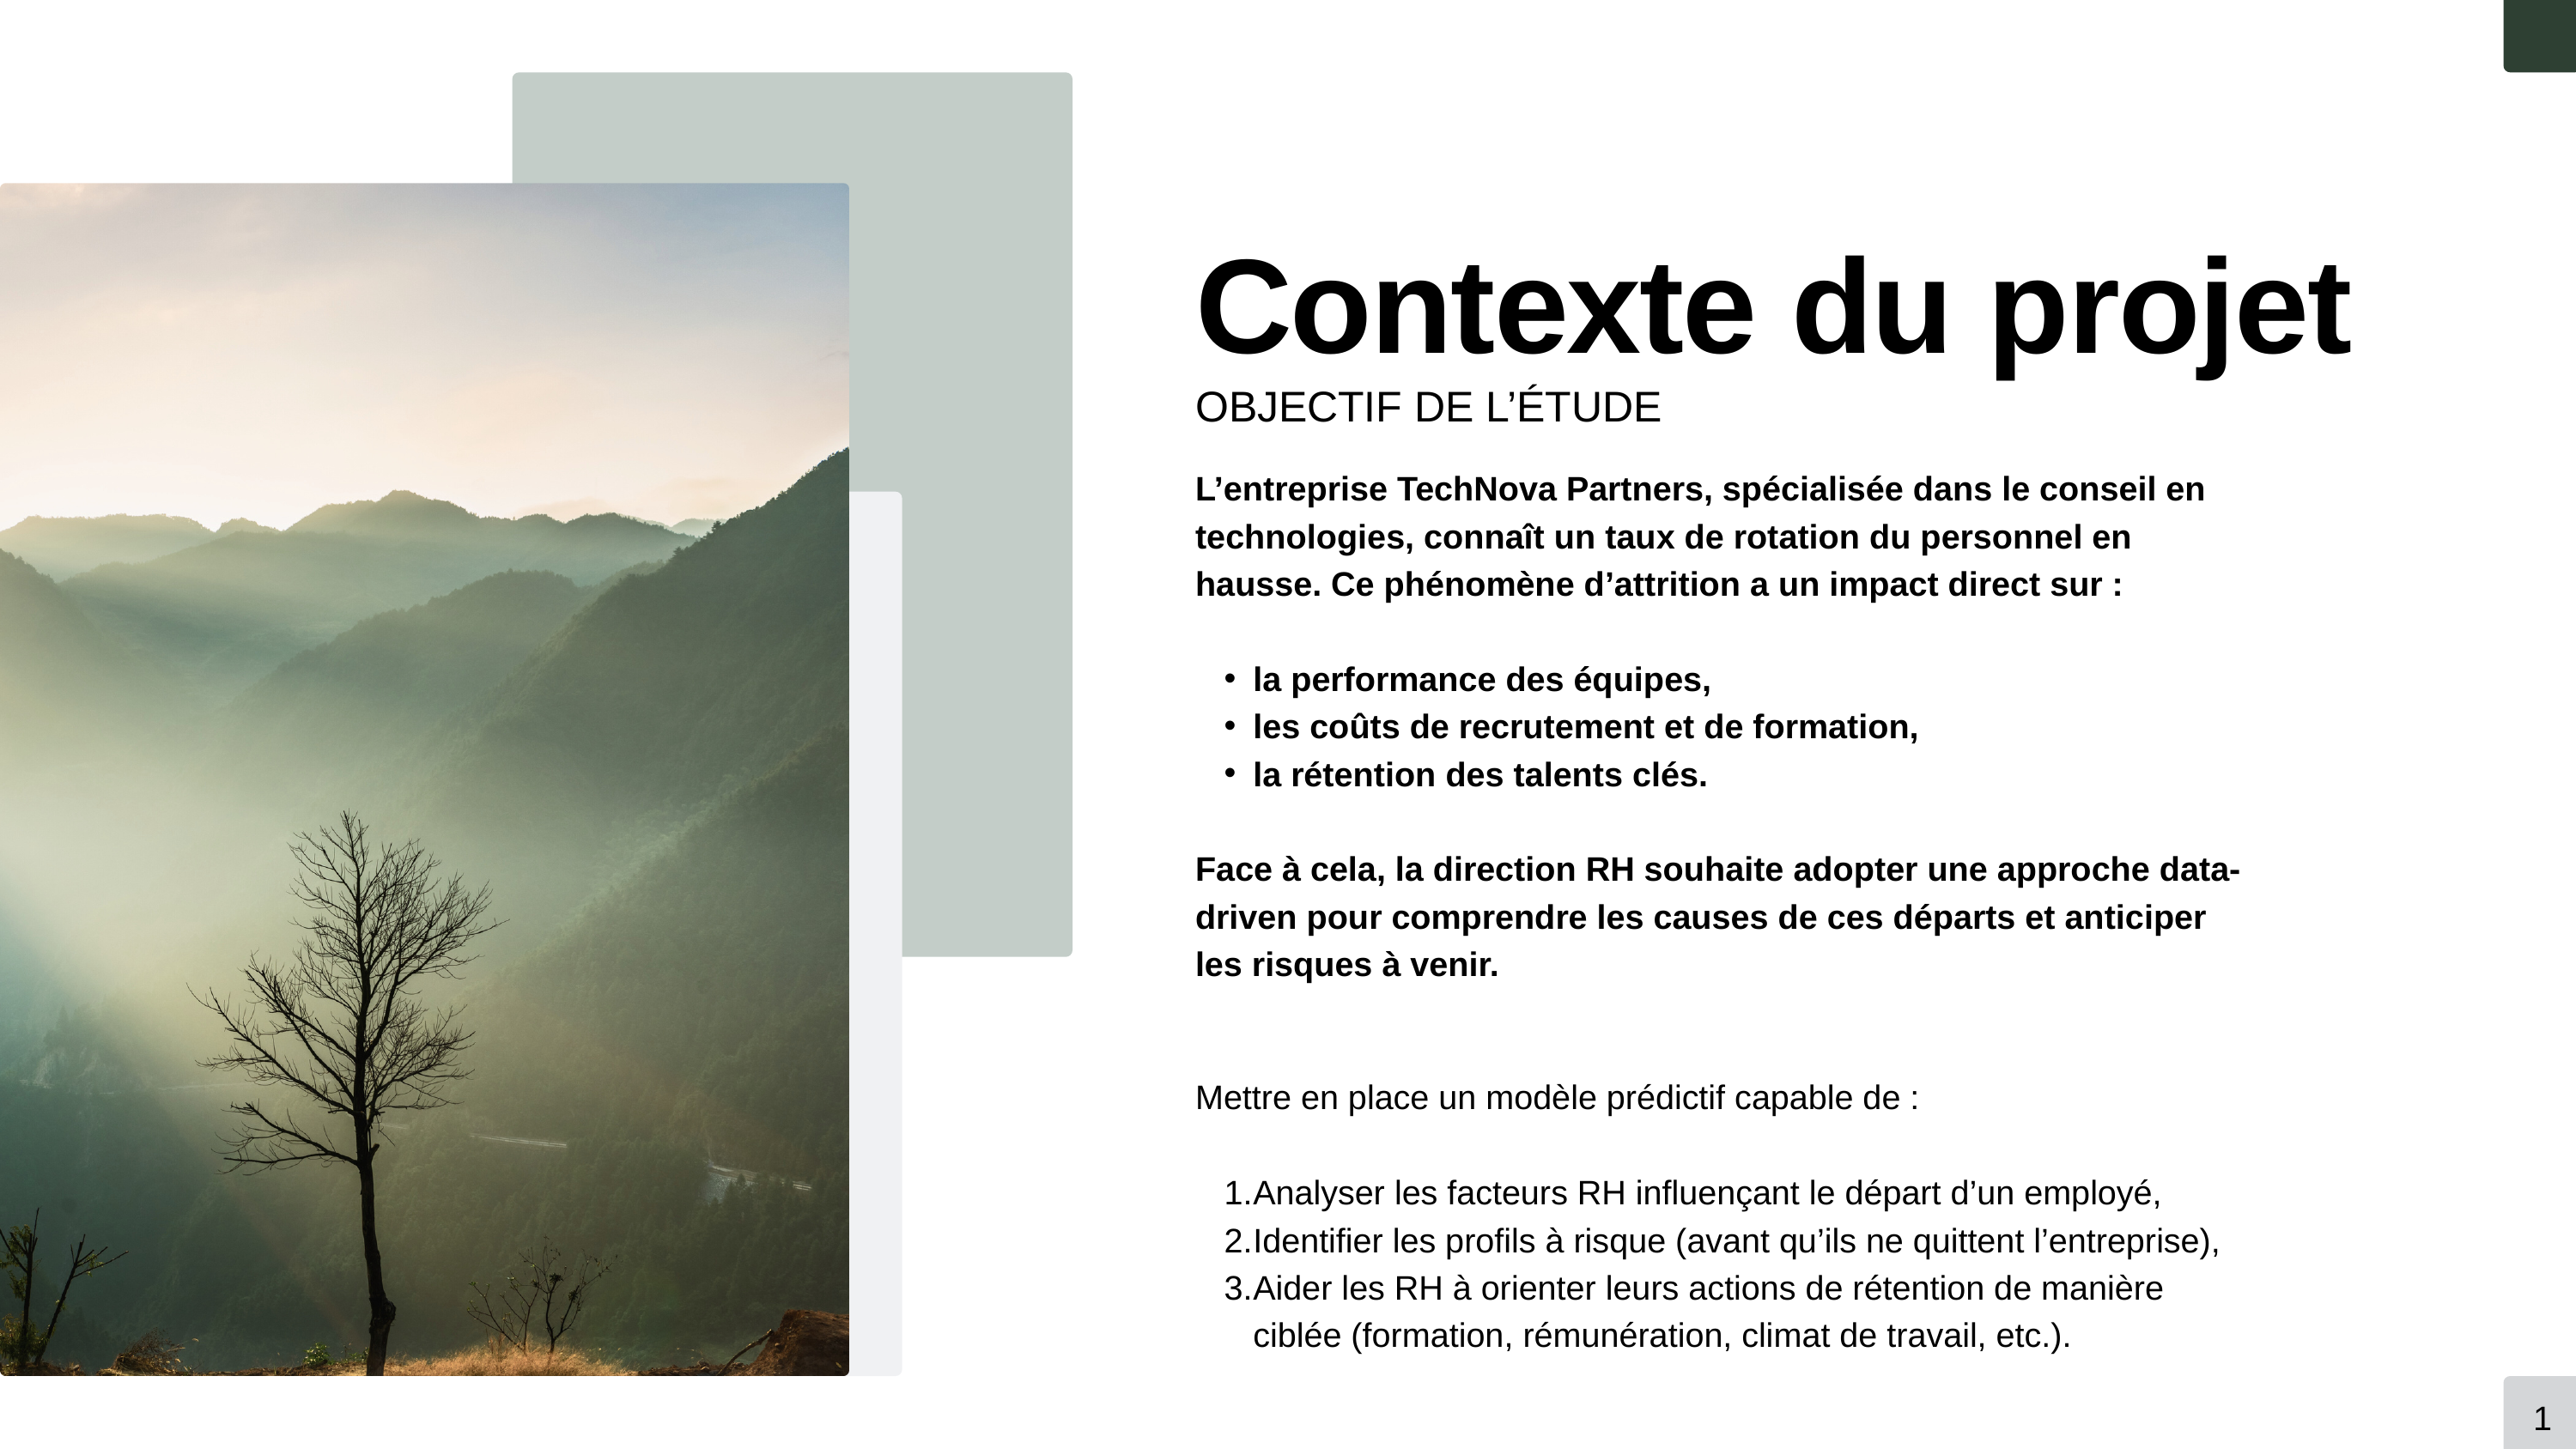

Contexte du projet
OBJECTIF DE L’ÉTUDE
L’entreprise TechNova Partners, spécialisée dans le conseil en technologies, connaît un taux de rotation du personnel en hausse. Ce phénomène d’attrition a un impact direct sur :

la performance des équipes,
les coûts de recrutement et de formation,
la rétention des talents clés.

Face à cela, la direction RH souhaite adopter une approche data-driven pour comprendre les causes de ces départs et anticiper les risques à venir.

Mettre en place un modèle prédictif capable de :

Analyser les facteurs RH influençant le départ d’un employé,
Identifier les profils à risque (avant qu’ils ne quittent l’entreprise),
Aider les RH à orienter leurs actions de rétention de manière ciblée (formation, rémunération, climat de travail, etc.).

1